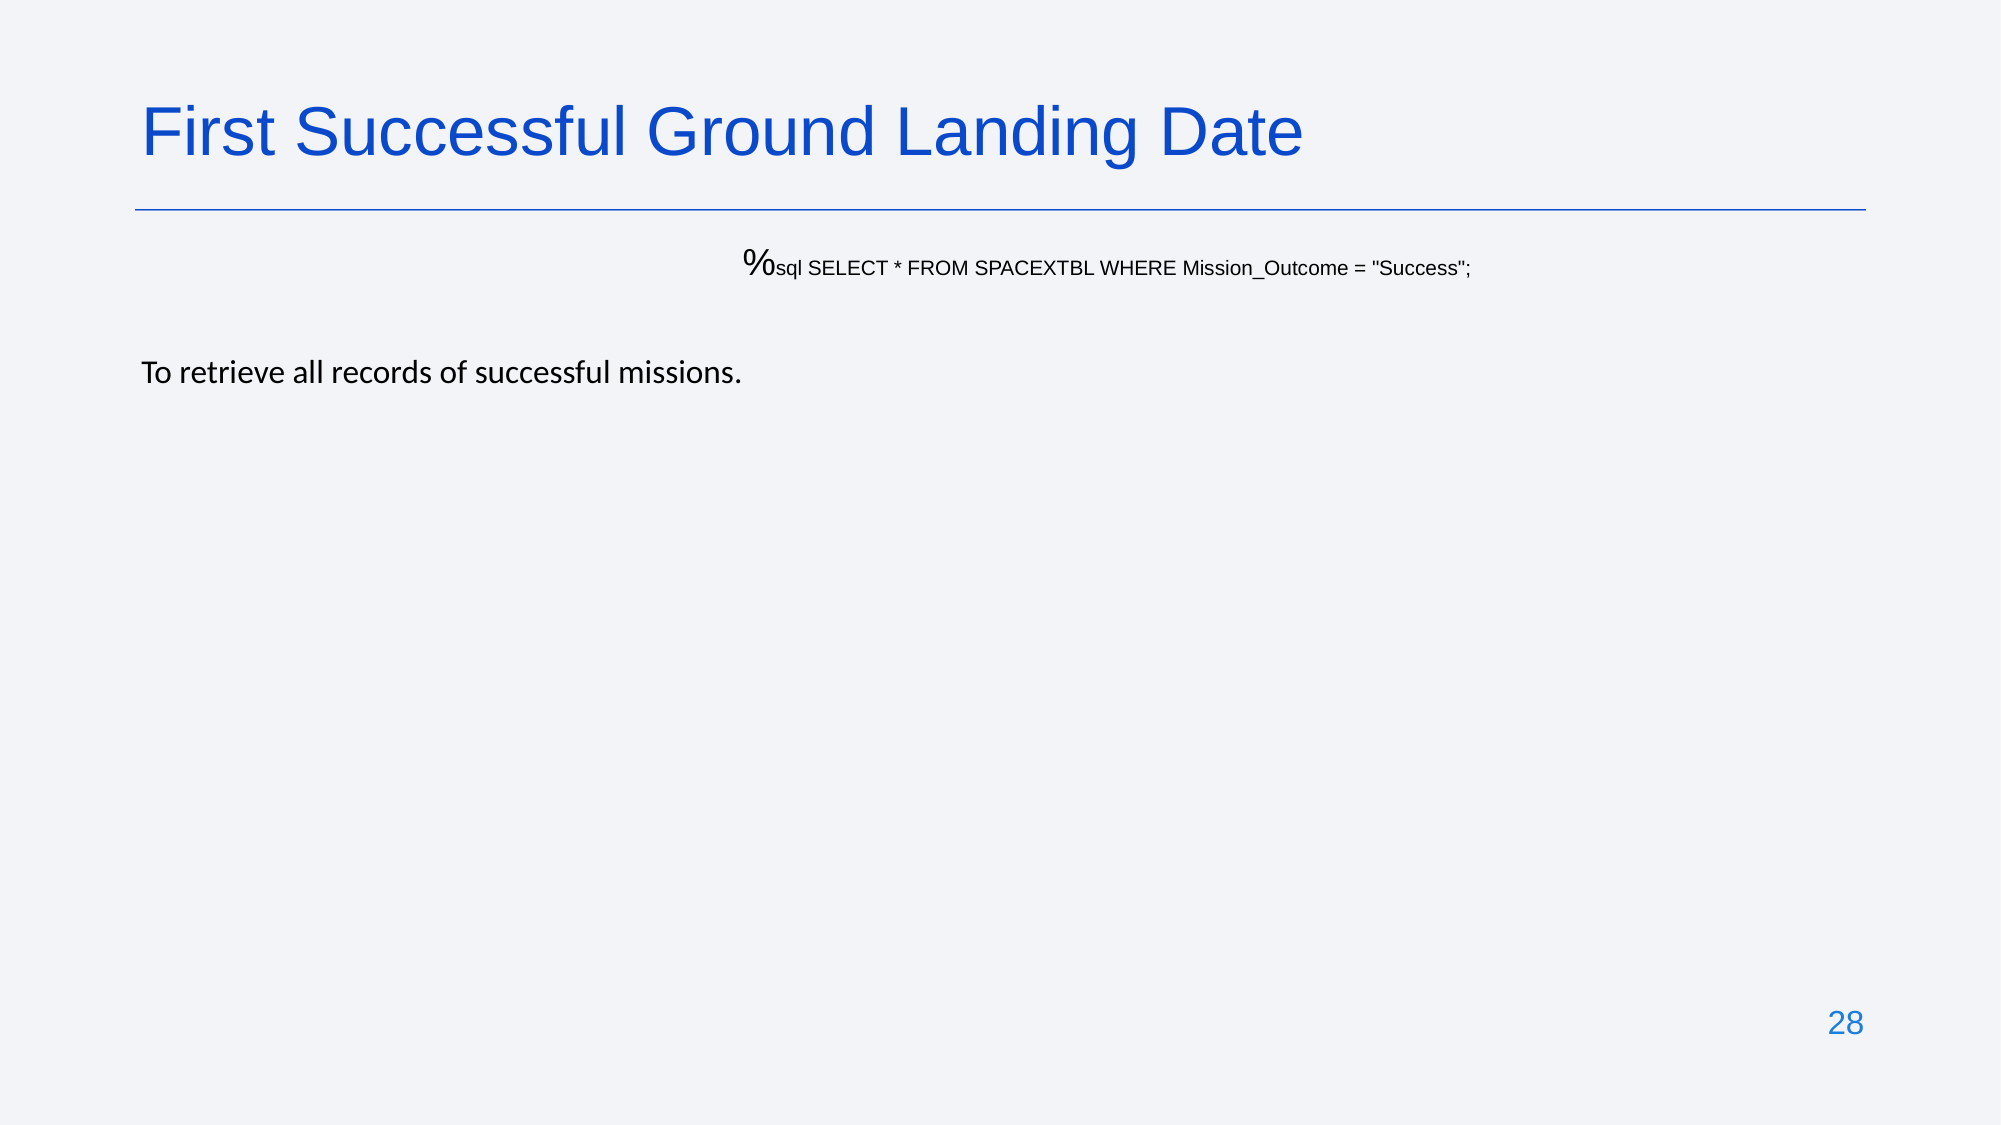

First Successful Ground Landing Date
%sql SELECT * FROM SPACEXTBL WHERE Mission_Outcome = "Success";
To retrieve all records of successful missions.
28